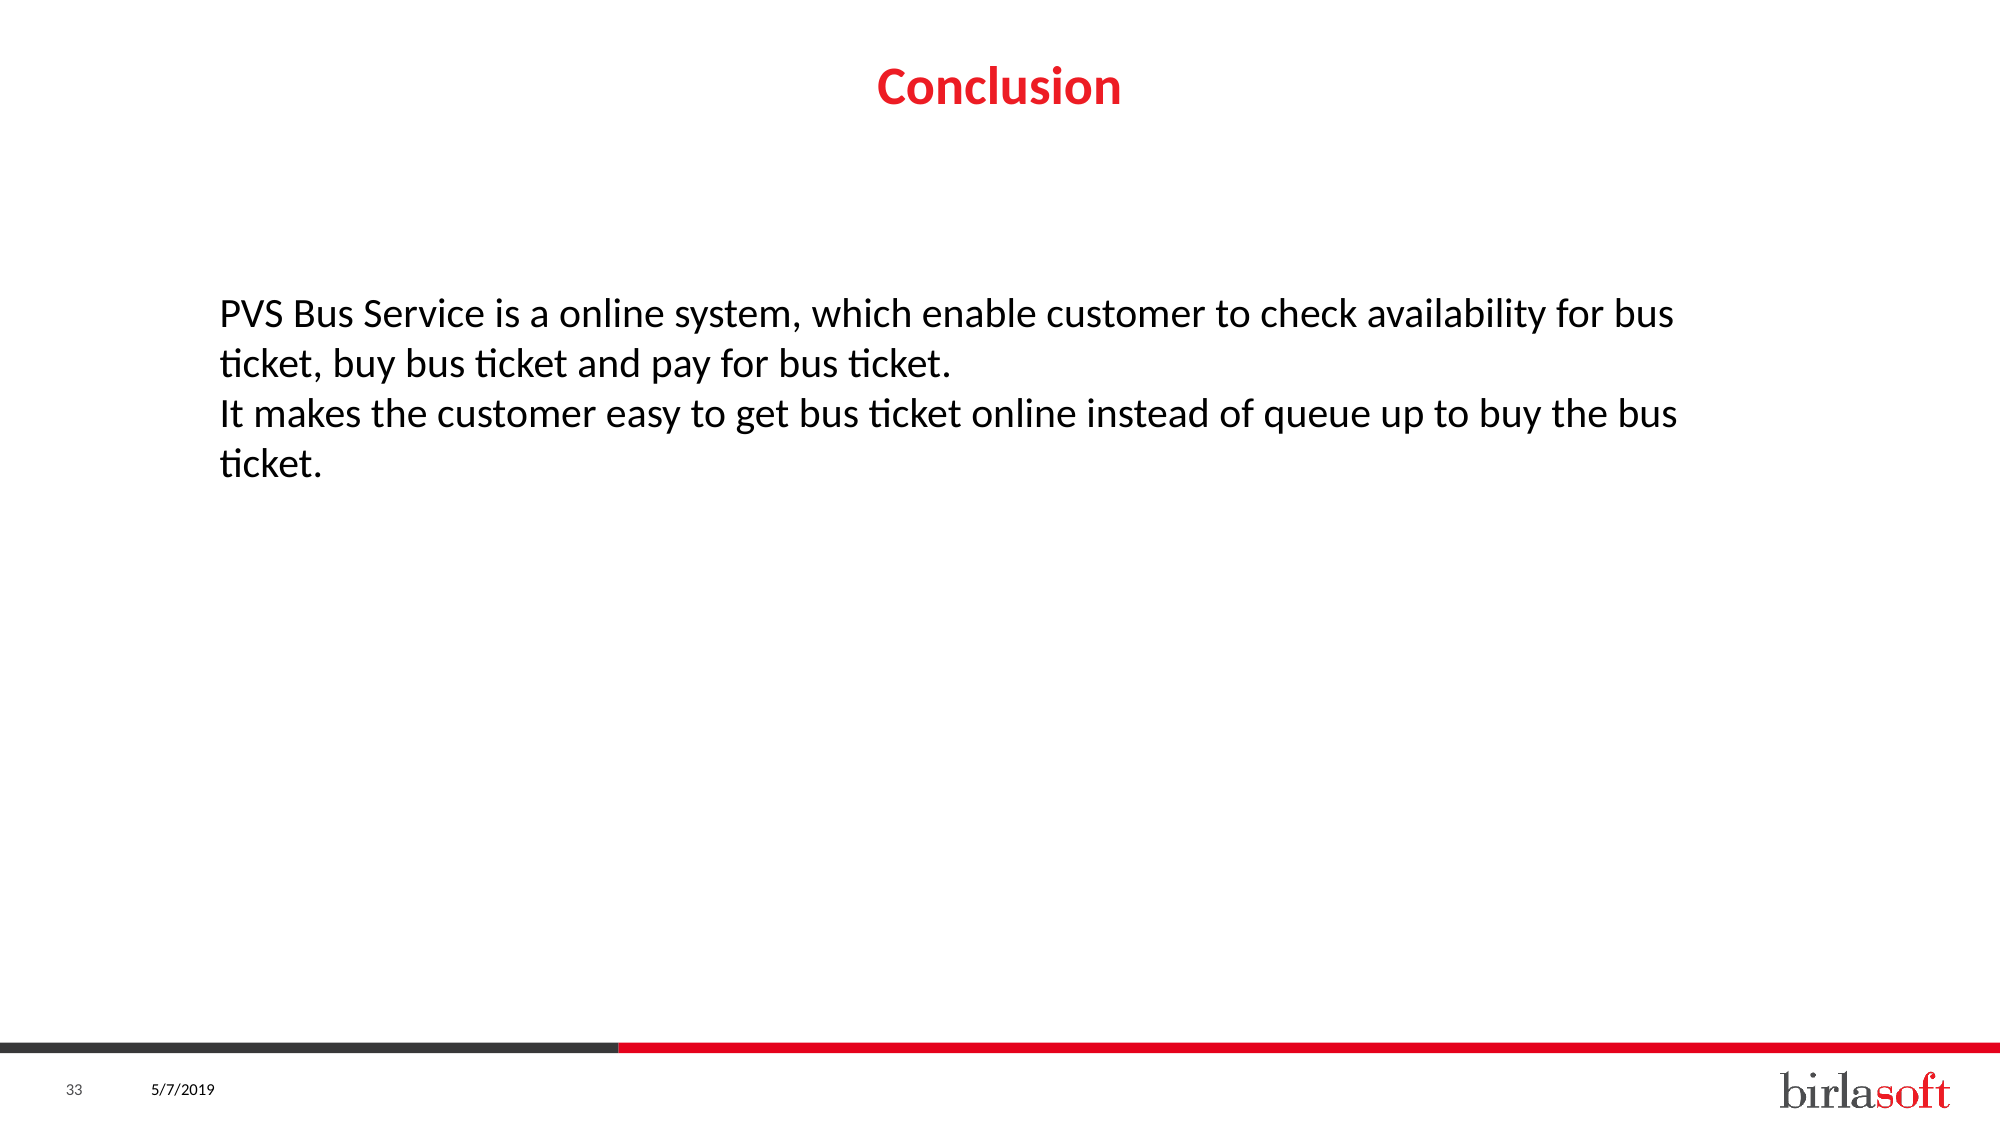

# Conclusion

PVS Bus Service is a online system, which enable customer to check availability for bus ticket, buy bus ticket and pay for bus ticket.
It makes the customer easy to get bus ticket online instead of queue up to buy the bus ticket.

5/7/2019
33